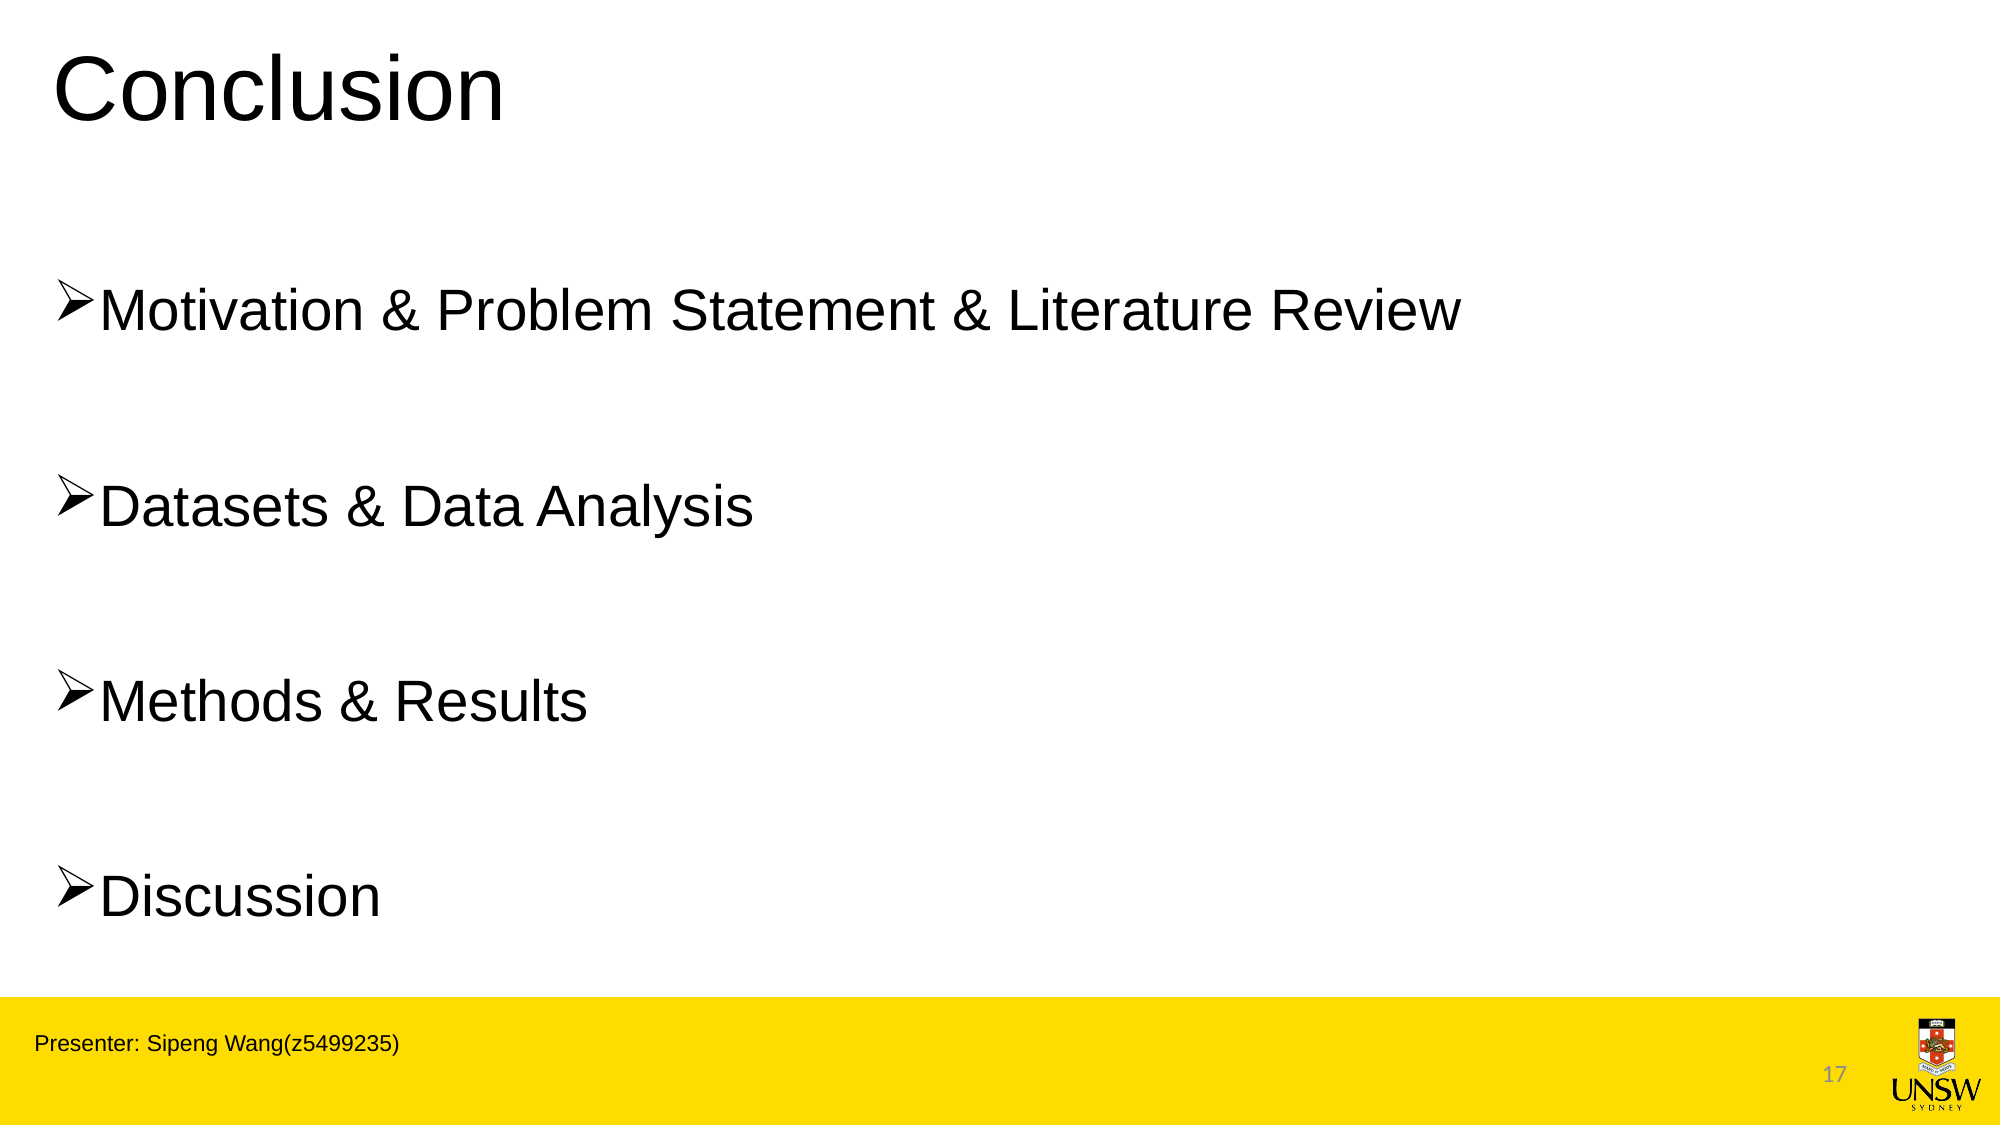

# Conclusion
Motivation & Problem Statement & Literature Review
Datasets & Data Analysis
Methods & Results
Discussion

Presenter: Sipeng Wang(z5499235)
17